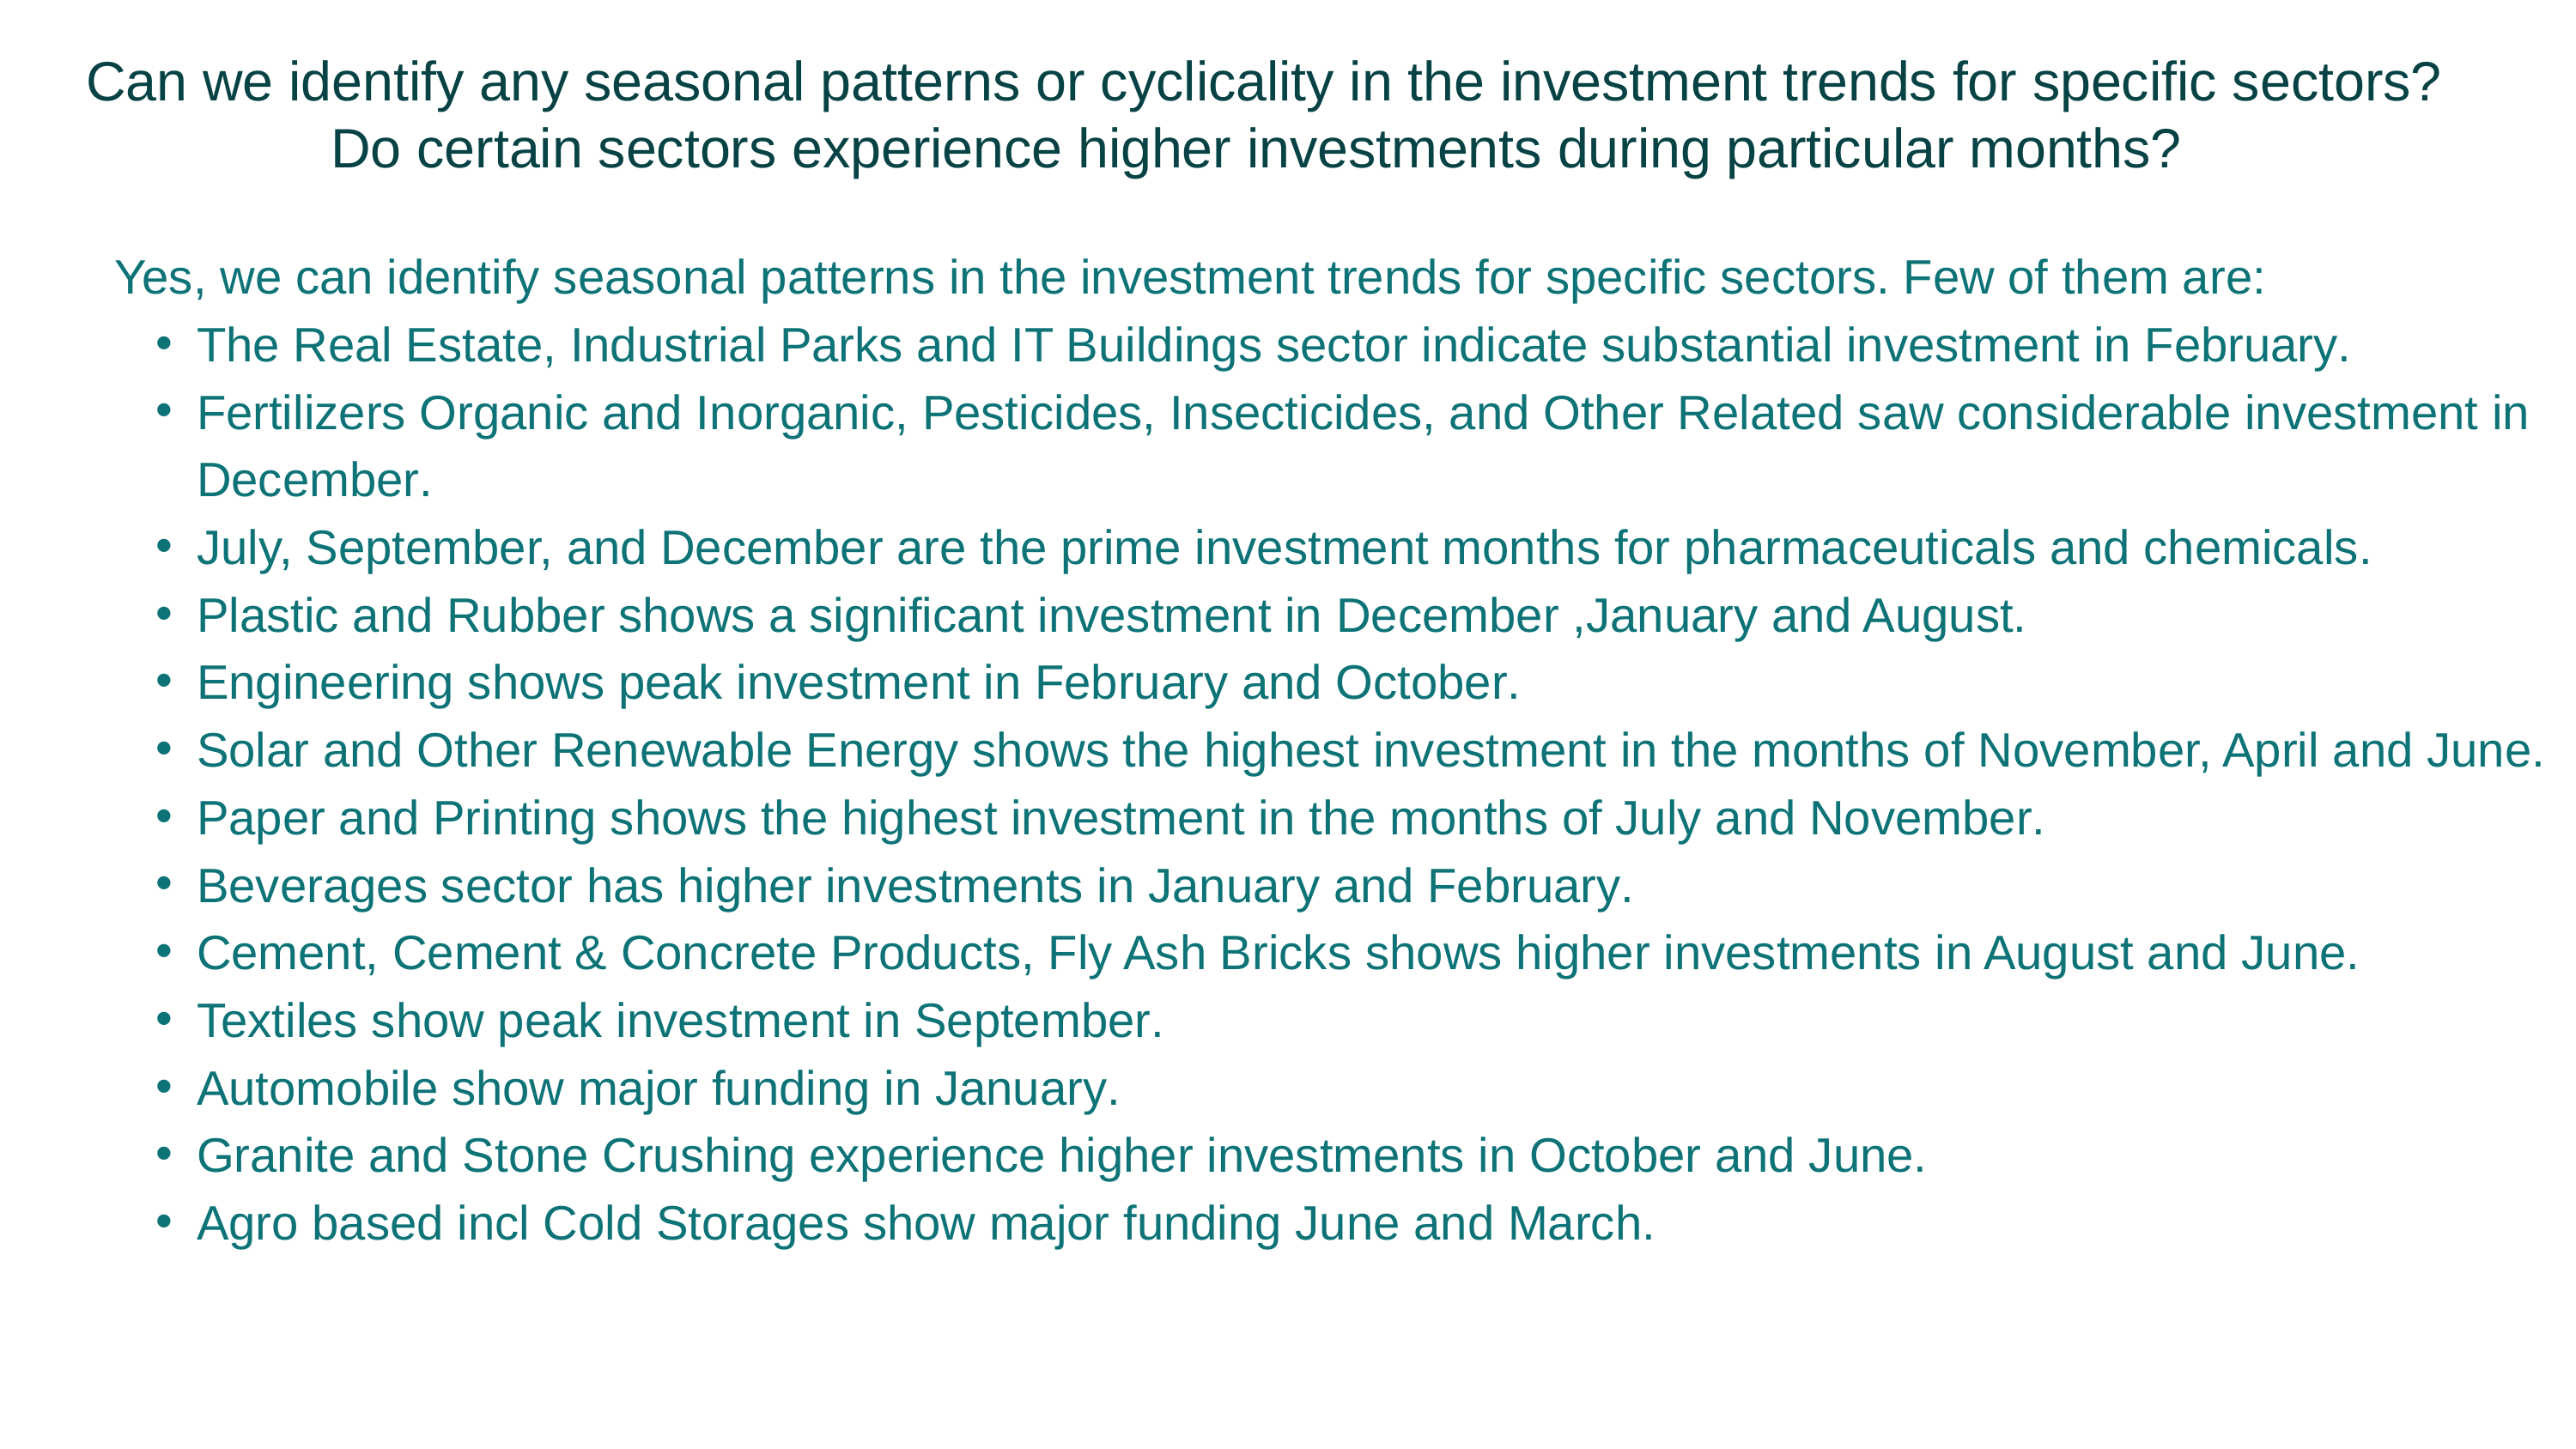

Can we identify any seasonal patterns or cyclicality in the investment trends for specific sectors? Do certain sectors experience higher investments during particular months?
Yes, we can identify seasonal patterns in the investment trends for specific sectors. Few of them are:
The Real Estate, Industrial Parks and IT Buildings sector indicate substantial investment in February.
Fertilizers Organic and Inorganic, Pesticides, Insecticides, and Other Related saw considerable investment in December.
July, September, and December are the prime investment months for pharmaceuticals and chemicals.
Plastic and Rubber shows a significant investment in December ,January and August.
Engineering shows peak investment in February and October.
Solar and Other Renewable Energy shows the highest investment in the months of November, April and June.
Paper and Printing shows the highest investment in the months of July and November.
Beverages sector has higher investments in January and February.
Cement, Cement & Concrete Products, Fly Ash Bricks shows higher investments in August and June.
Textiles show peak investment in September.
Automobile show major funding in January.
Granite and Stone Crushing experience higher investments in October and June.
Agro based incl Cold Storages show major funding June and March.